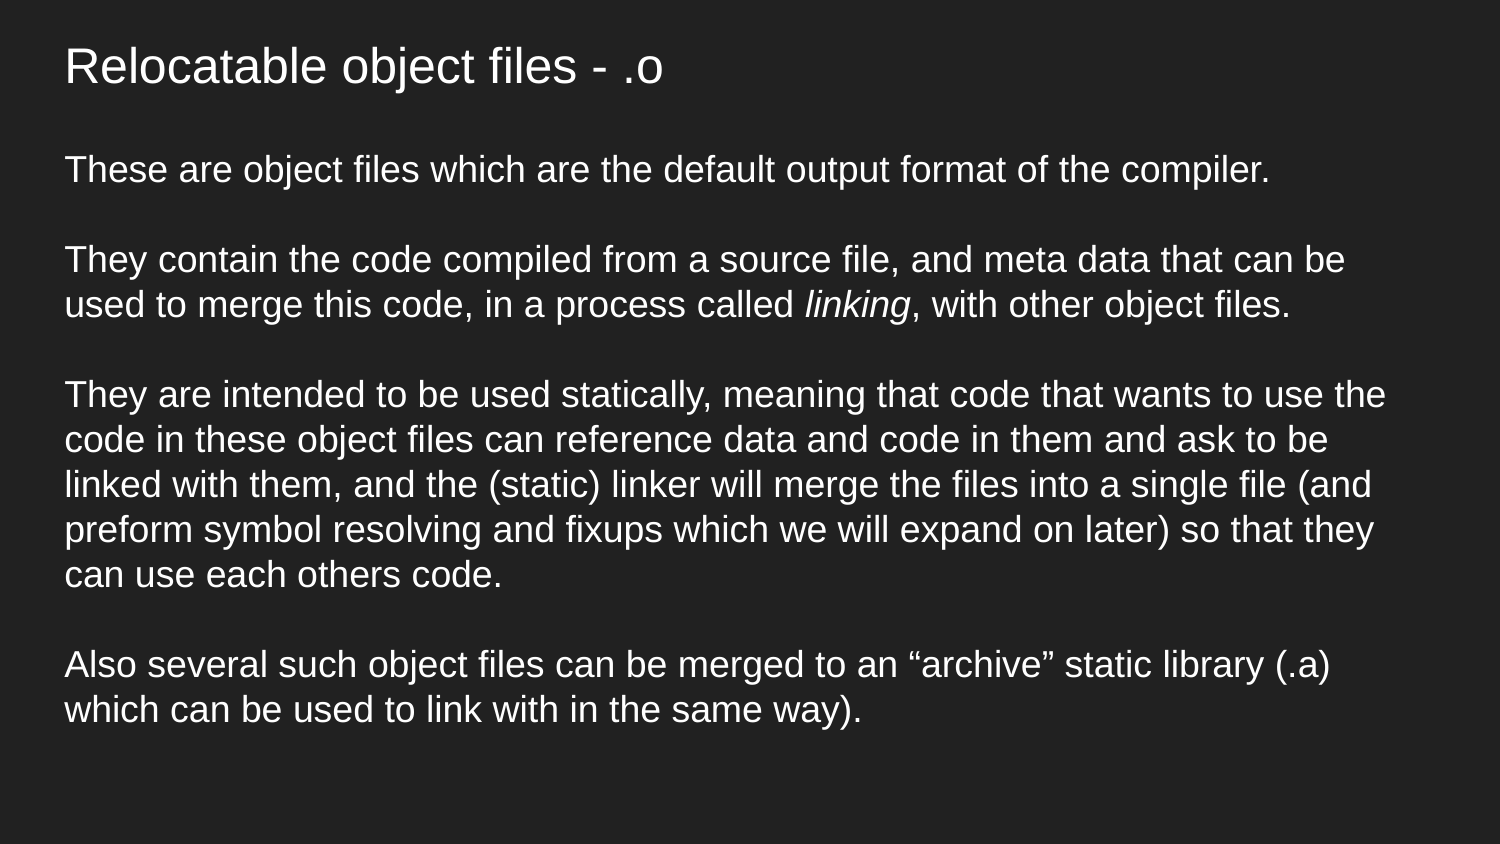

Relocatable object files - .o
These are object files which are the default output format of the compiler.

They contain the code compiled from a source file, and meta data that can be used to merge this code, in a process called linking, with other object files.

They are intended to be used statically, meaning that code that wants to use the code in these object files can reference data and code in them and ask to be linked with them, and the (static) linker will merge the files into a single file (and preform symbol resolving and fixups which we will expand on later) so that they can use each others code.

Also several such object files can be merged to an “archive” static library (.a) which can be used to link with in the same way).